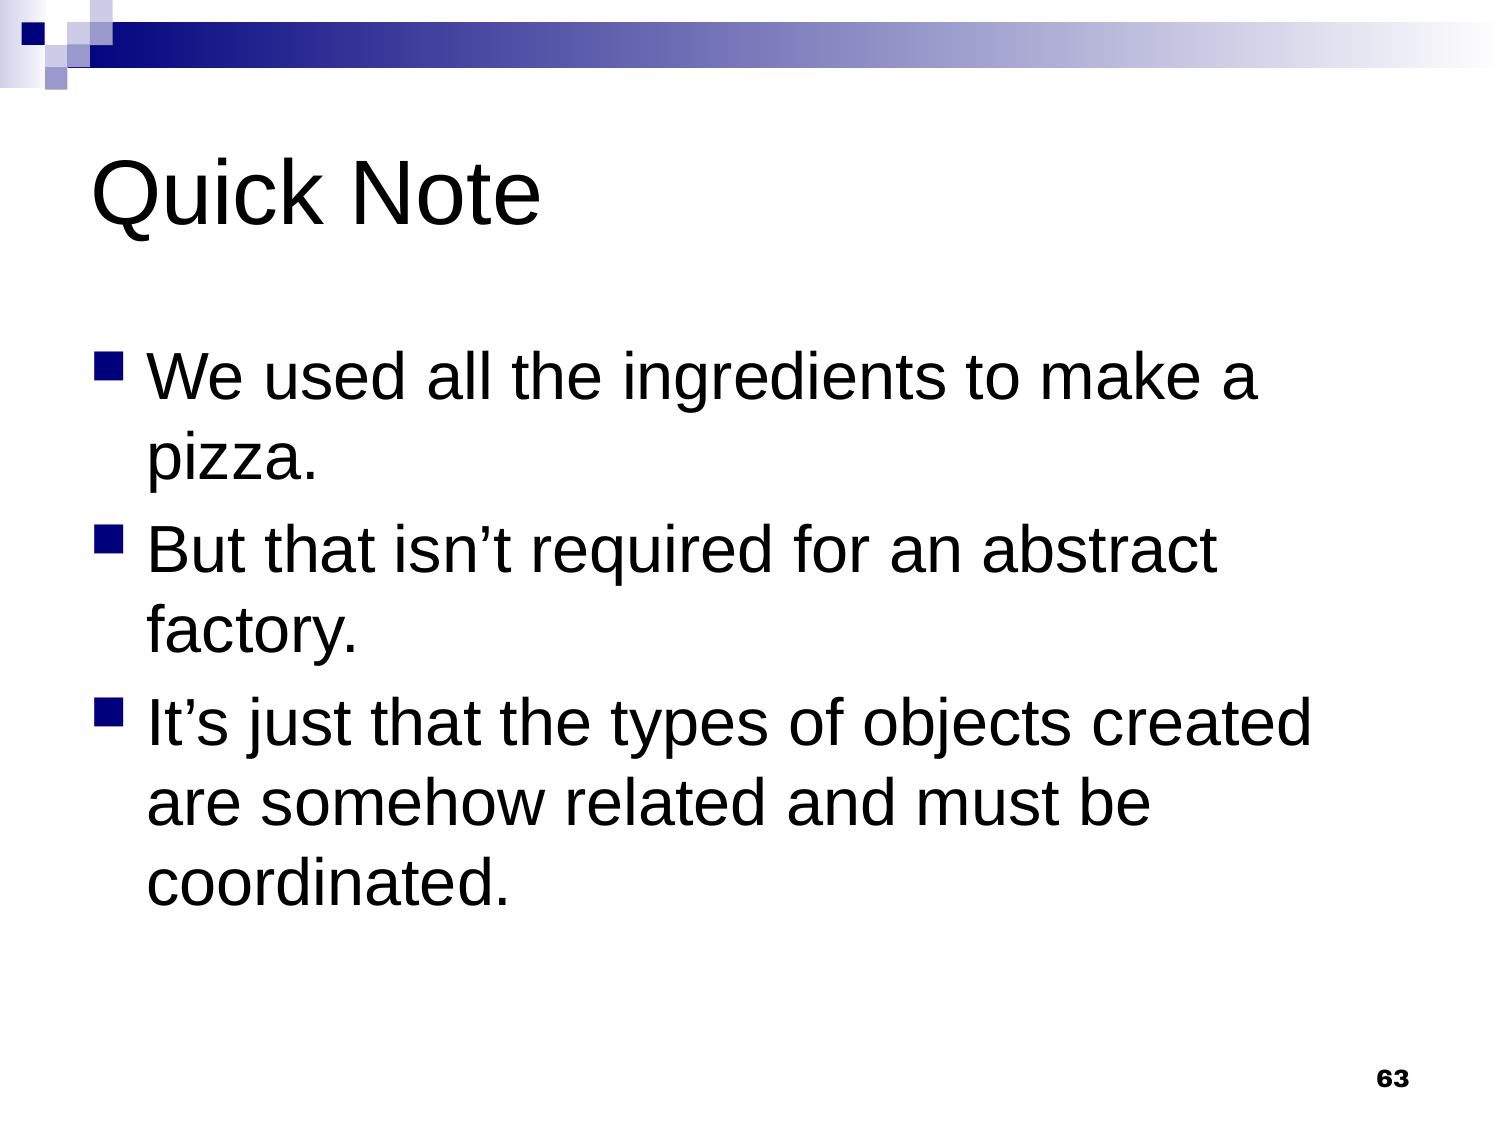

# Quick Note
We used all the ingredients to make a pizza.
But that isn’t required for an abstract factory.
It’s just that the types of objects created are somehow related and must be coordinated.
63